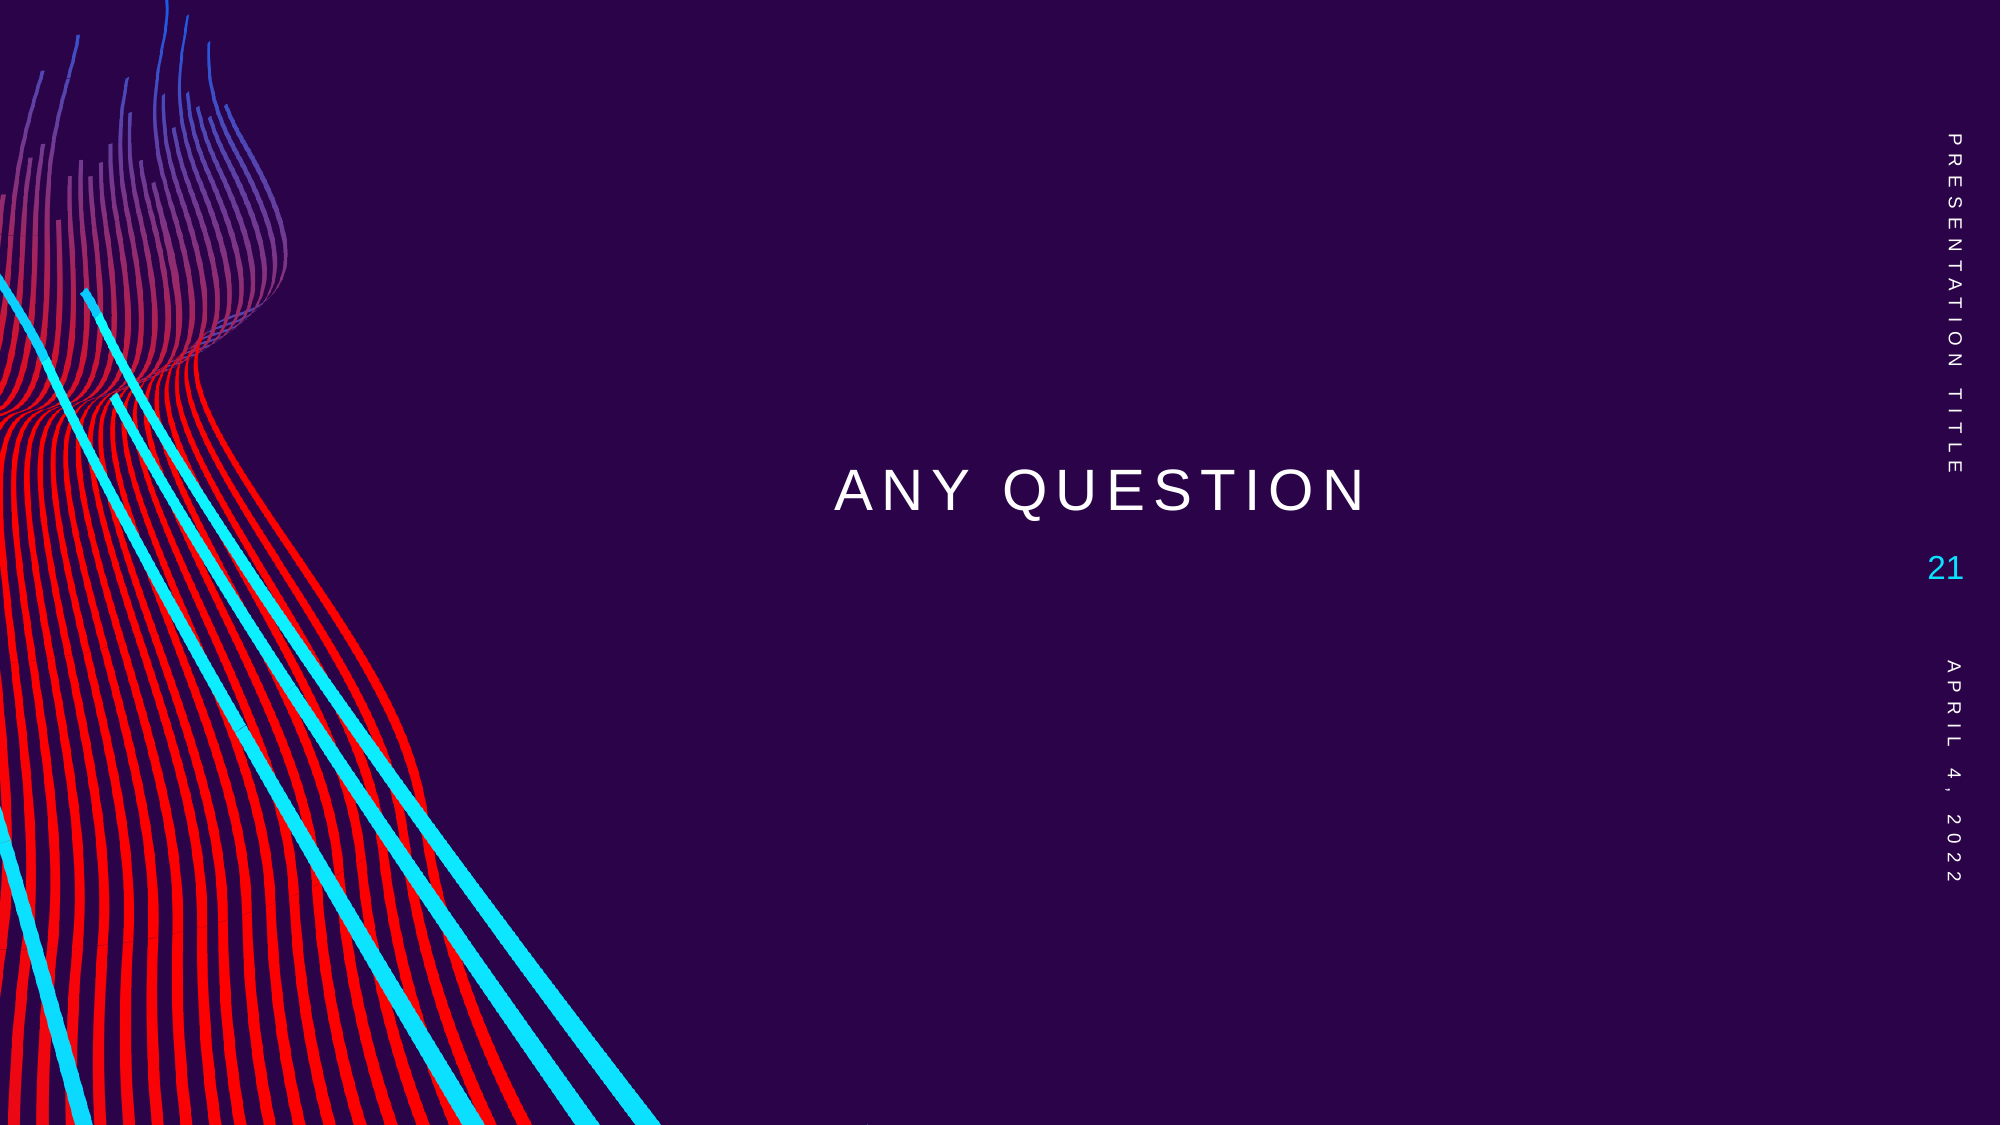

PRESENTATION TITLE
Any Question
21
April 4, 2022